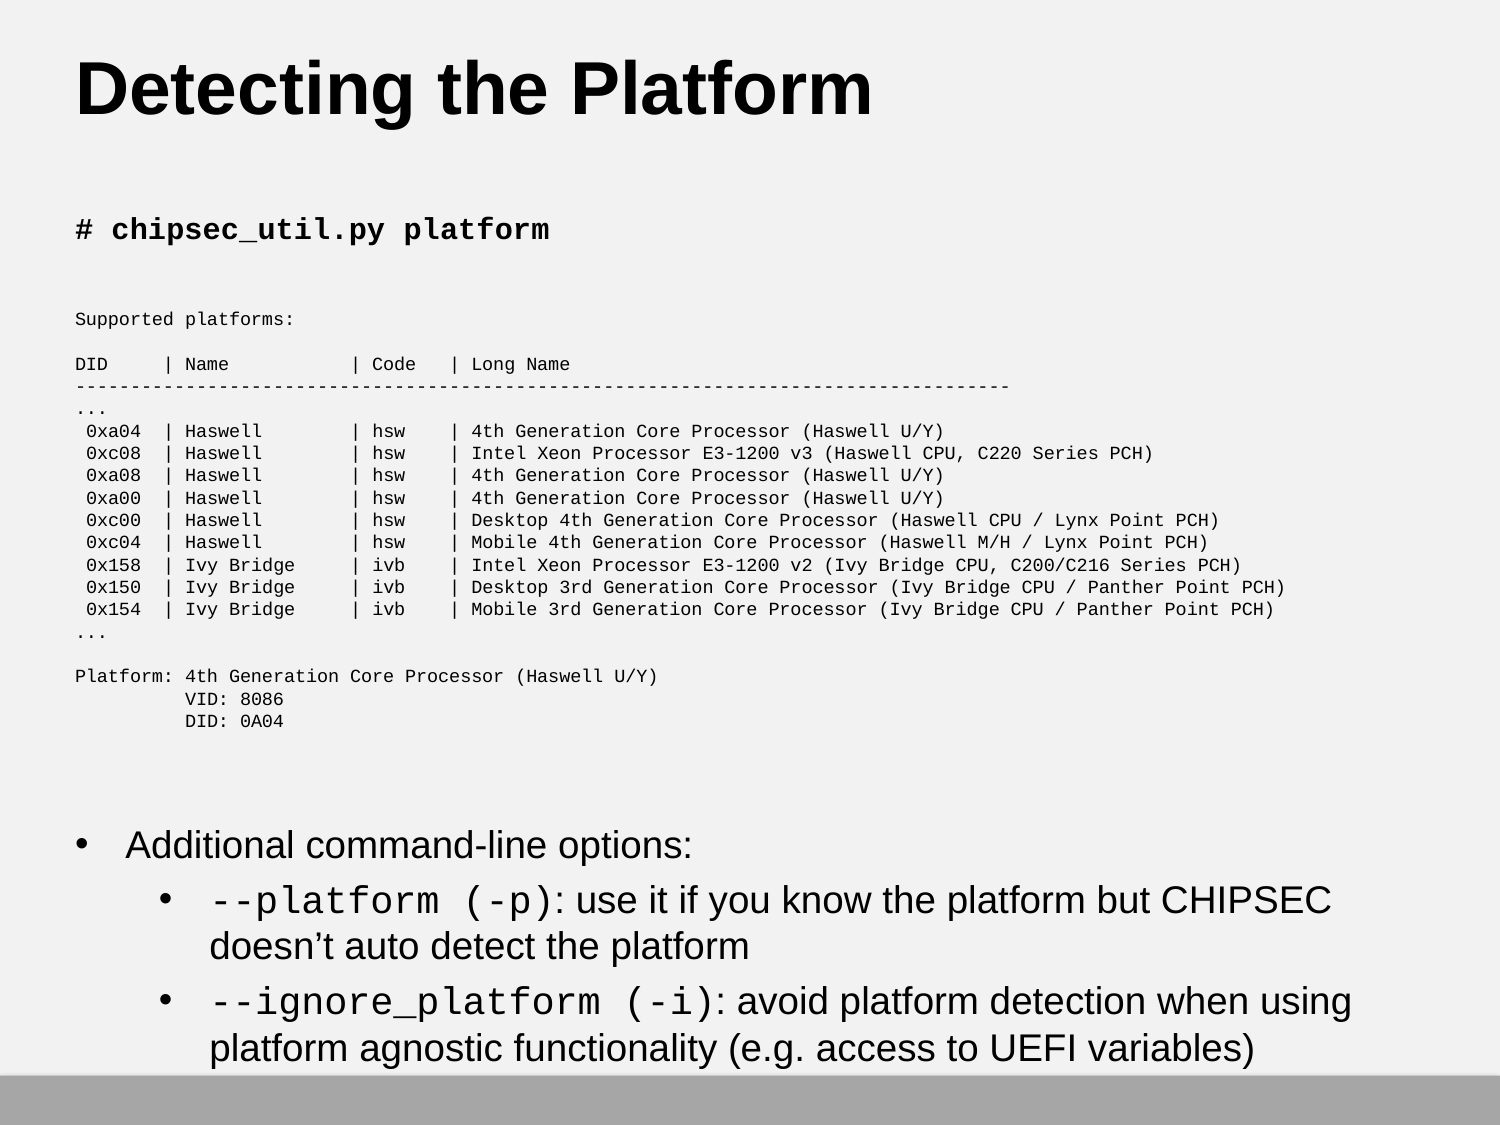

# Detecting the Platform
# chipsec_util.py platform

Supported platforms:

DID     | Name           | Code   | Long Name
-------------------------------------------------------------------------------------
...
 0xa04  | Haswell        | hsw    | 4th Generation Core Processor (Haswell U/Y)
 0xc08  | Haswell        | hsw    | Intel Xeon Processor E3-1200 v3 (Haswell CPU, C220 Series PCH)
 0xa08  | Haswell        | hsw    | 4th Generation Core Processor (Haswell U/Y)
 0xa00  | Haswell        | hsw    | 4th Generation Core Processor (Haswell U/Y)
 0xc00  | Haswell        | hsw    | Desktop 4th Generation Core Processor (Haswell CPU / Lynx Point PCH)
 0xc04  | Haswell        | hsw    | Mobile 4th Generation Core Processor (Haswell M/H / Lynx Point PCH)
 0x158  | Ivy Bridge     | ivb    | Intel Xeon Processor E3-1200 v2 (Ivy Bridge CPU, C200/C216 Series PCH)
 0x150  | Ivy Bridge     | ivb    | Desktop 3rd Generation Core Processor (Ivy Bridge CPU / Panther Point PCH)
 0x154  | Ivy Bridge     | ivb    | Mobile 3rd Generation Core Processor (Ivy Bridge CPU / Panther Point PCH)
...

Platform: 4th Generation Core Processor (Haswell U/Y)
          VID: 8086
          DID: 0A04

Additional command-line options:
--platform (-p): use it if you know the platform but CHIPSEC doesn’t auto detect the platform
--ignore_platform (-i): avoid platform detection when using platform agnostic functionality (e.g. access to UEFI variables)